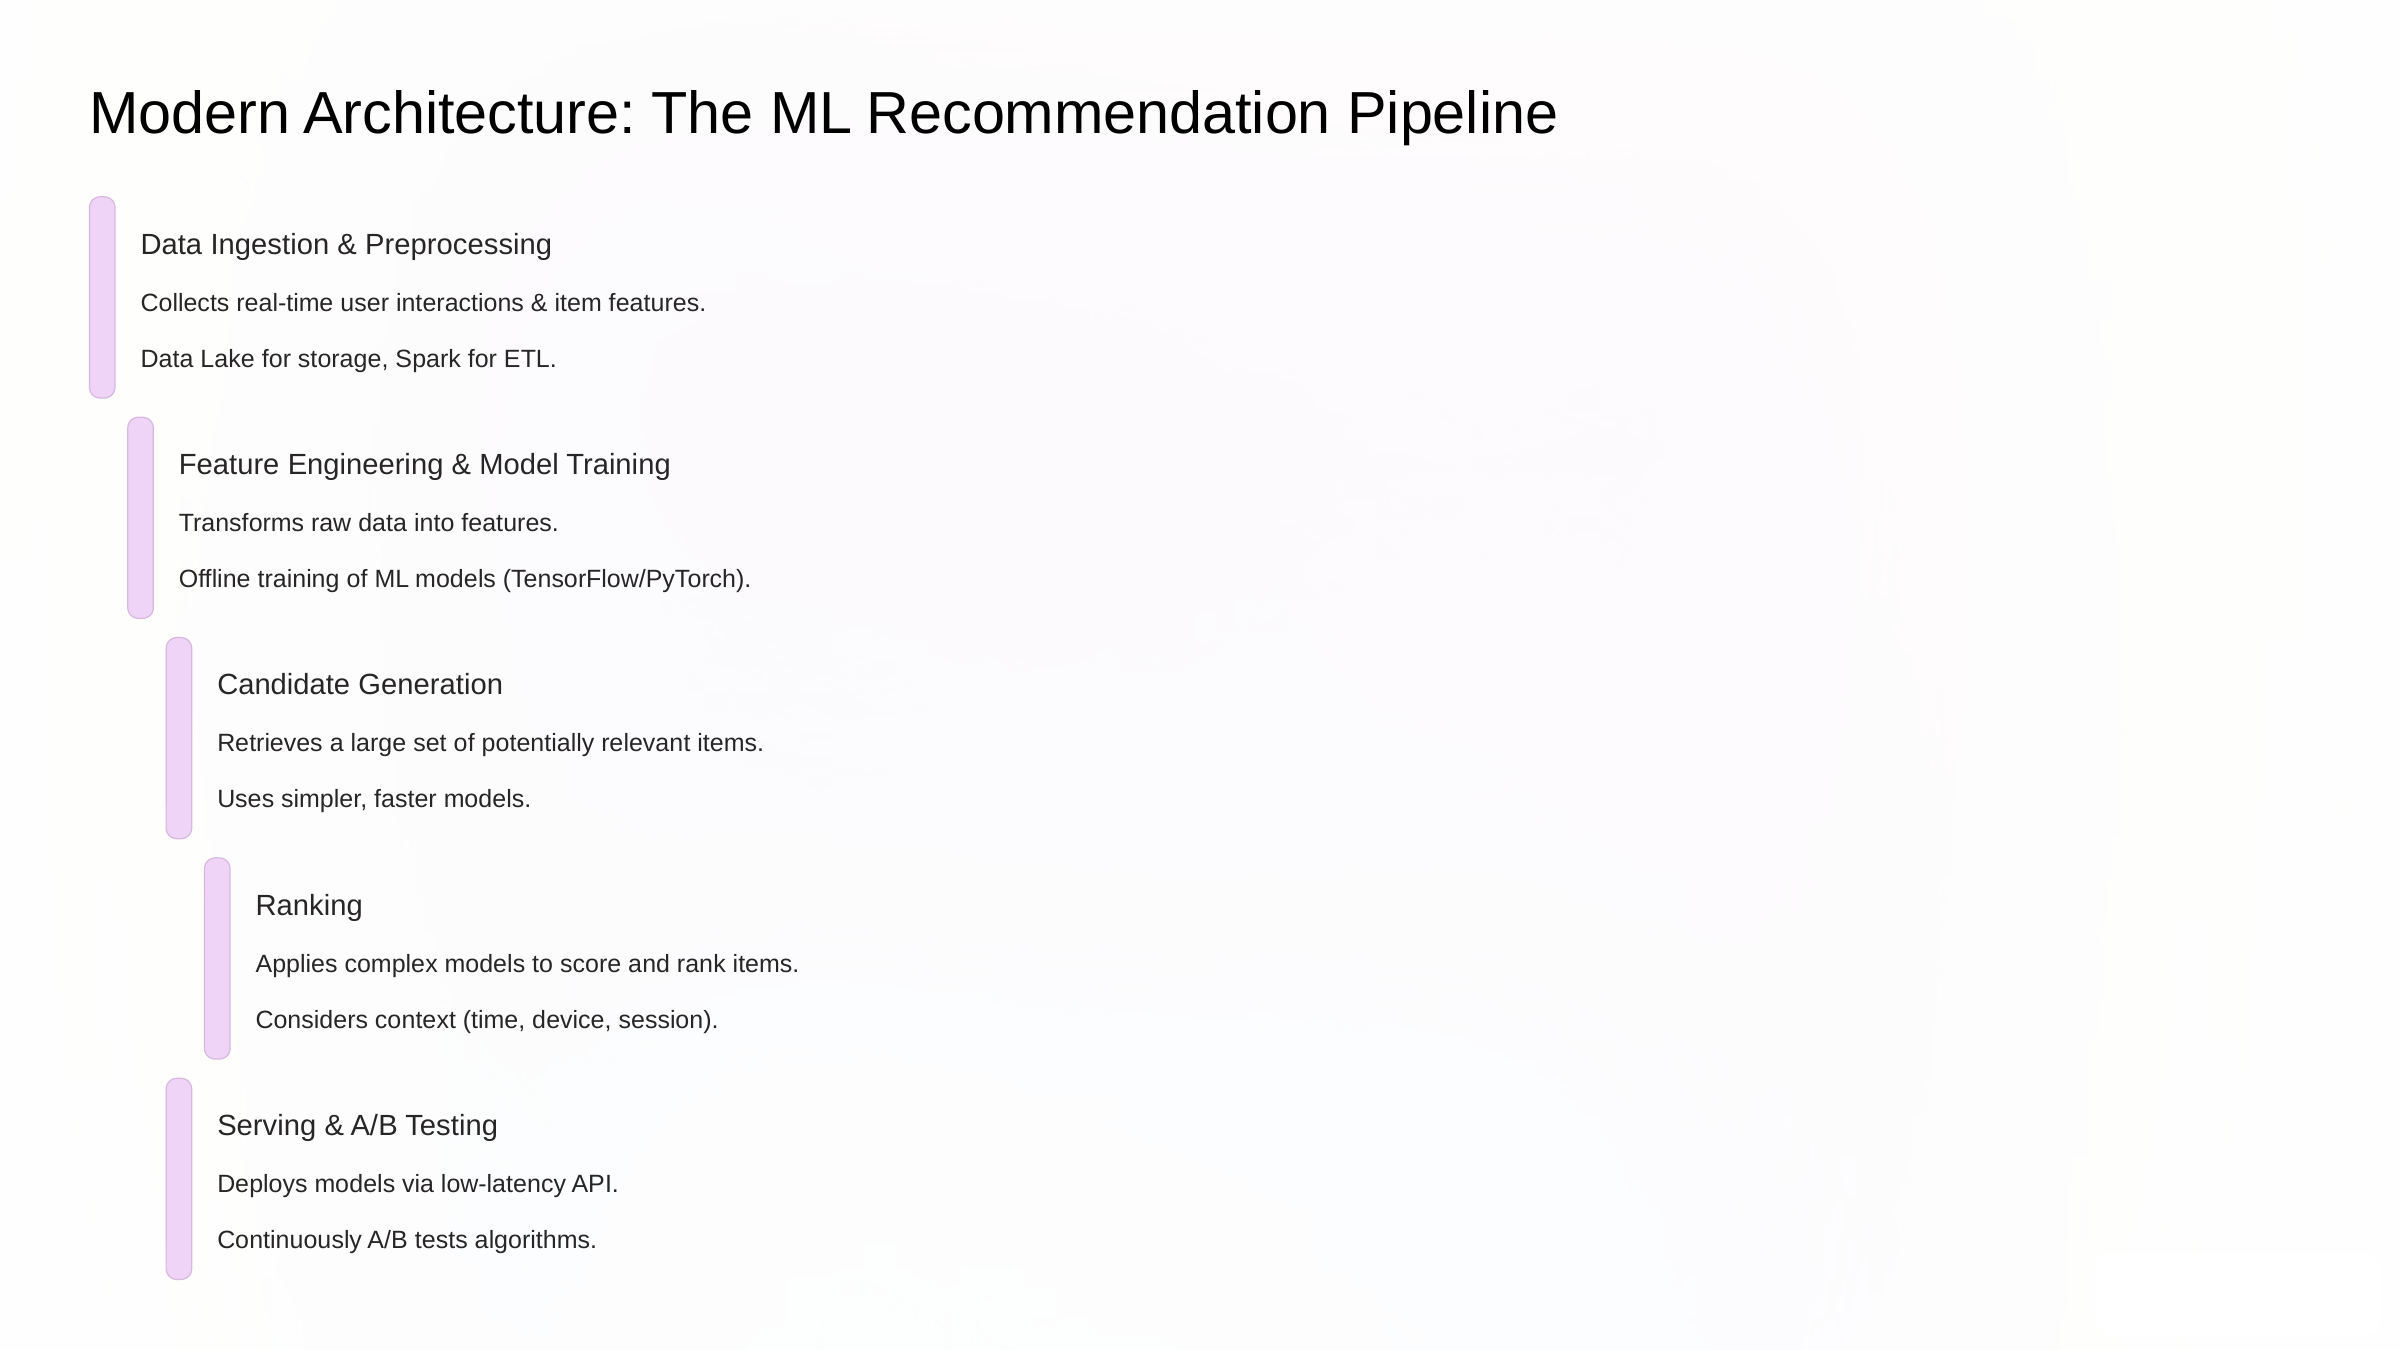

Modern Architecture: The ML Recommendation Pipeline

Data Ingestion & Preprocessing
Collects real-time user interactions & item features.
Data Lake for storage, Spark for ETL.

Feature Engineering & Model Training
Transforms raw data into features.
Offline training of ML models (TensorFlow/PyTorch).

Candidate Generation
Retrieves a large set of potentially relevant items.
Uses simpler, faster models.

Ranking
Applies complex models to score and rank items.
Considers context (time, device, session).

Serving & A/B Testing
Deploys models via low-latency API.
Continuously A/B tests algorithms.